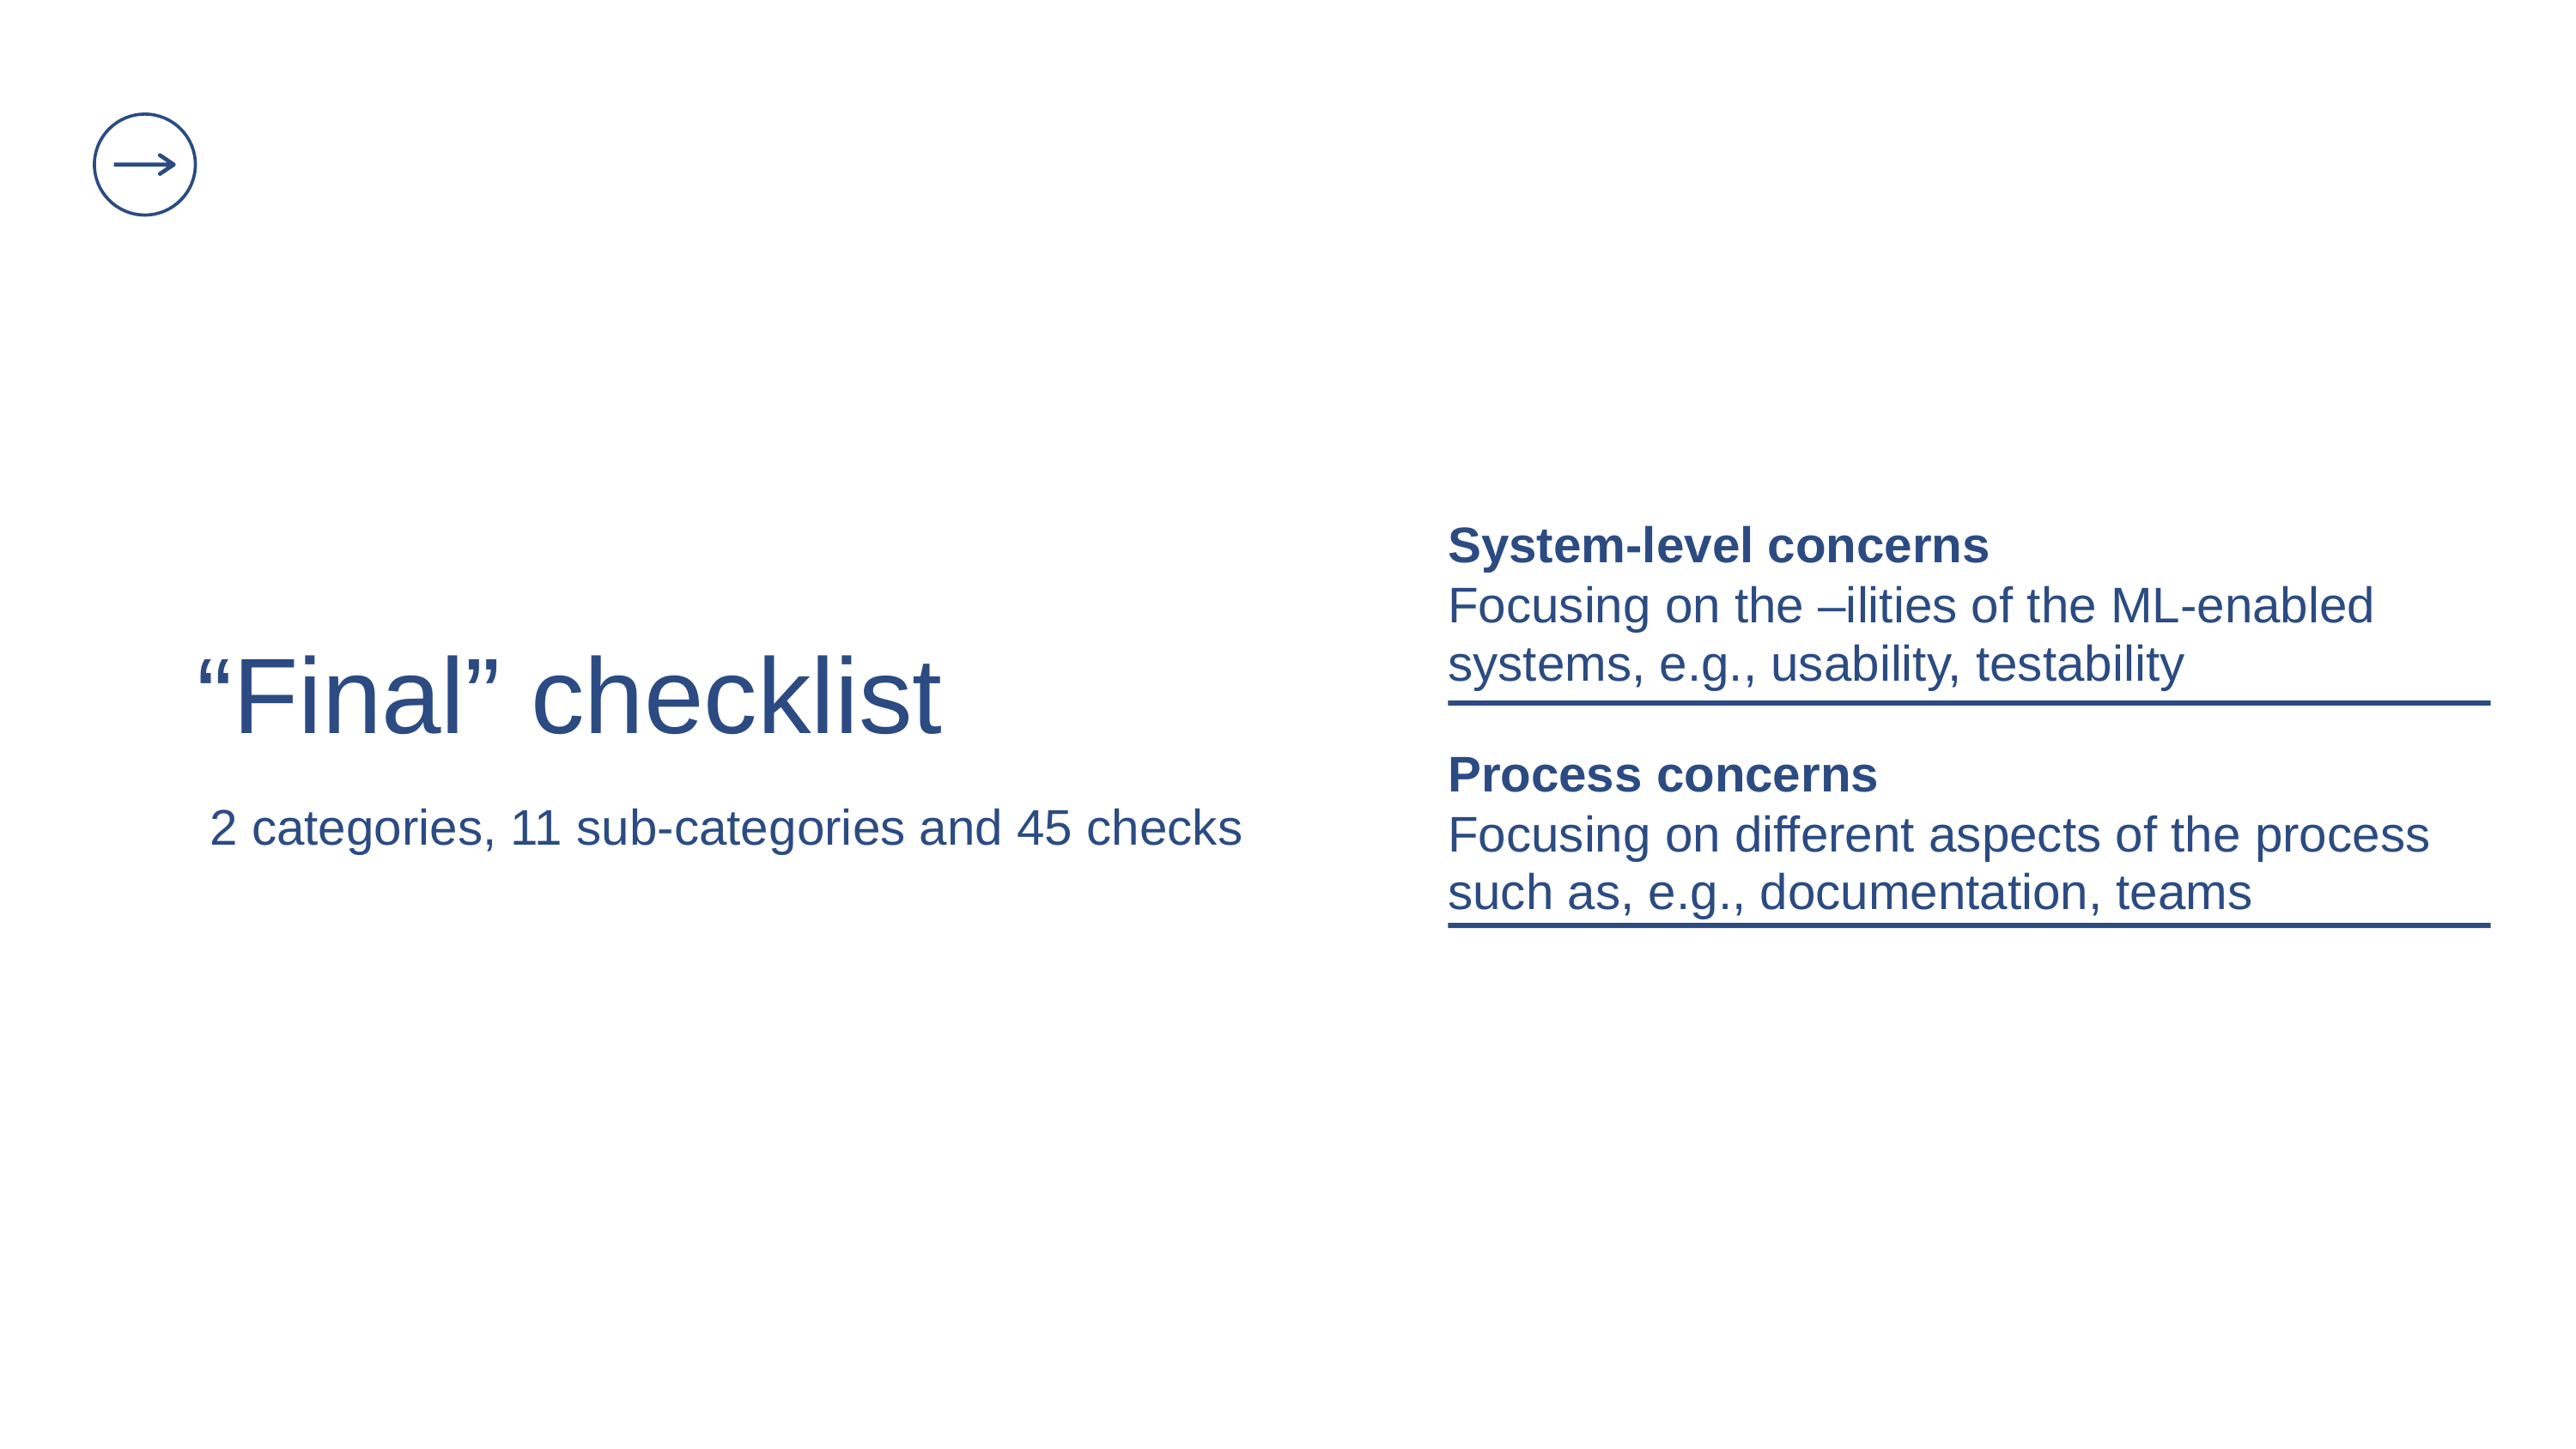

System-level concerns
Focusing on the –ilities of the ML-enabled systems, e.g., usability, testability
“Final” checklist
2 categories, 11 sub-categories and 45 checks

Process concerns
Focusing on different aspects of the process such as, e.g., documentation, teams